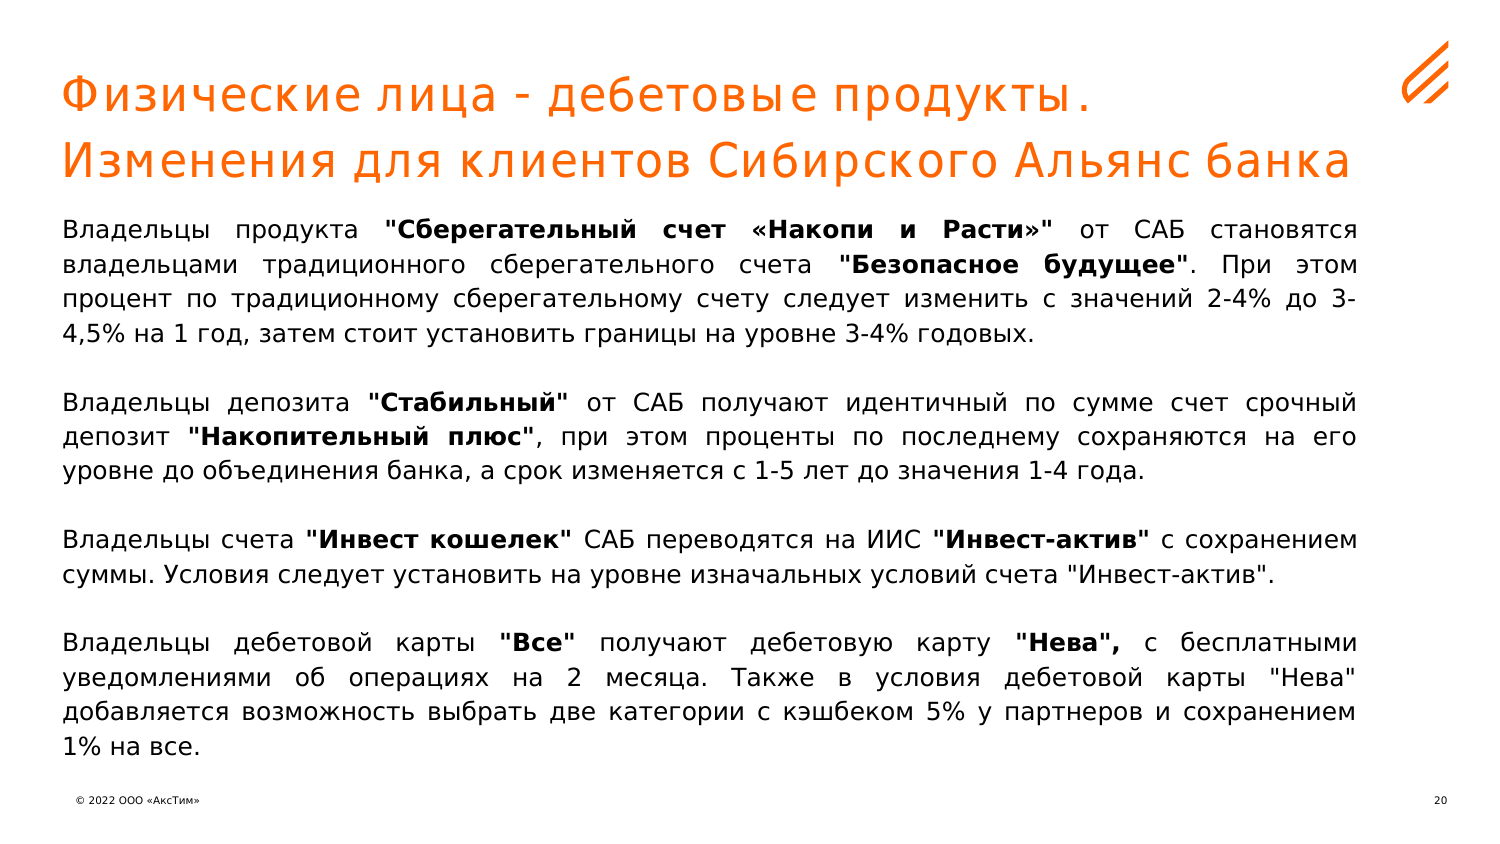

Физические лица - дебетовые продукты.
Изменения для клиентов Сибирского Альянс банка
Владельцы продукта "Сберегательный счет «Накопи и Расти»" от САБ становятся владельцами традиционного сберегательного счета "Безопасное будущее". При этом процент по традиционному сберегательному счету следует изменить с значений 2-4% до 3-4,5% на 1 год, затем стоит установить границы на уровне 3-4% годовых.

Владельцы депозита "Стабильный" от САБ получают идентичный по сумме счет срочный депозит "Накопительный плюс", при этом проценты по последнему сохраняются на его уровне до объединения банка, а срок изменяется с 1-5 лет до значения 1-4 года.

Владельцы счета "Инвест кошелек" САБ переводятся на ИИС "Инвест-актив" с сохранением суммы. Условия следует установить на уровне изначальных условий счета "Инвест-актив".

Владельцы дебетовой карты "Все" получают дебетовую карту "Нева", с бесплатными уведомлениями об операциях на 2 месяца. Также в условия дебетовой карты "Нева" добавляется возможность выбрать две категории с кэшбеком 5% у партнеров и сохранением 1% на все.

© 2022 ООО «АксТим»
20